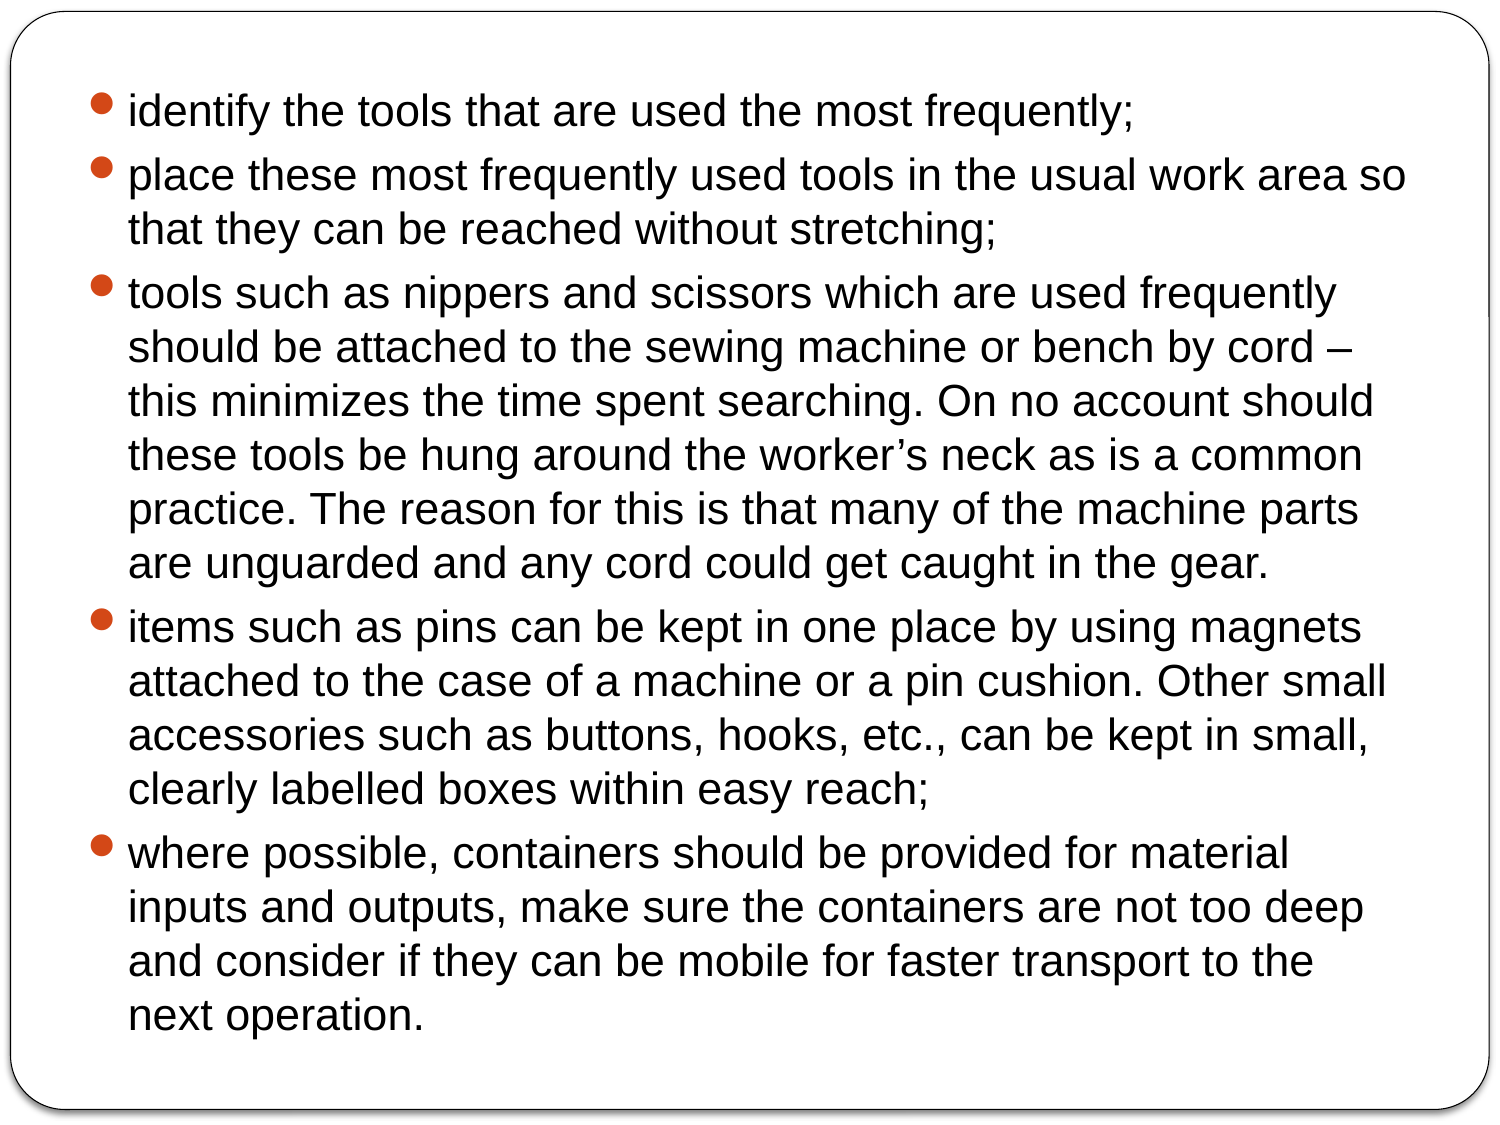

identify the tools that are used the most frequently;
place these most frequently used tools in the usual work area so that they can be reached without stretching;
tools such as nippers and scissors which are used frequently should be attached to the sewing machine or bench by cord – this minimizes the time spent searching. On no account should these tools be hung around the worker’s neck as is a common practice. The reason for this is that many of the machine parts are unguarded and any cord could get caught in the gear.
items such as pins can be kept in one place by using magnets attached to the case of a machine or a pin cushion. Other small accessories such as buttons, hooks, etc., can be kept in small, clearly labelled boxes within easy reach;
where possible, containers should be provided for material inputs and outputs, make sure the containers are not too deep and consider if they can be mobile for faster transport to the next operation.